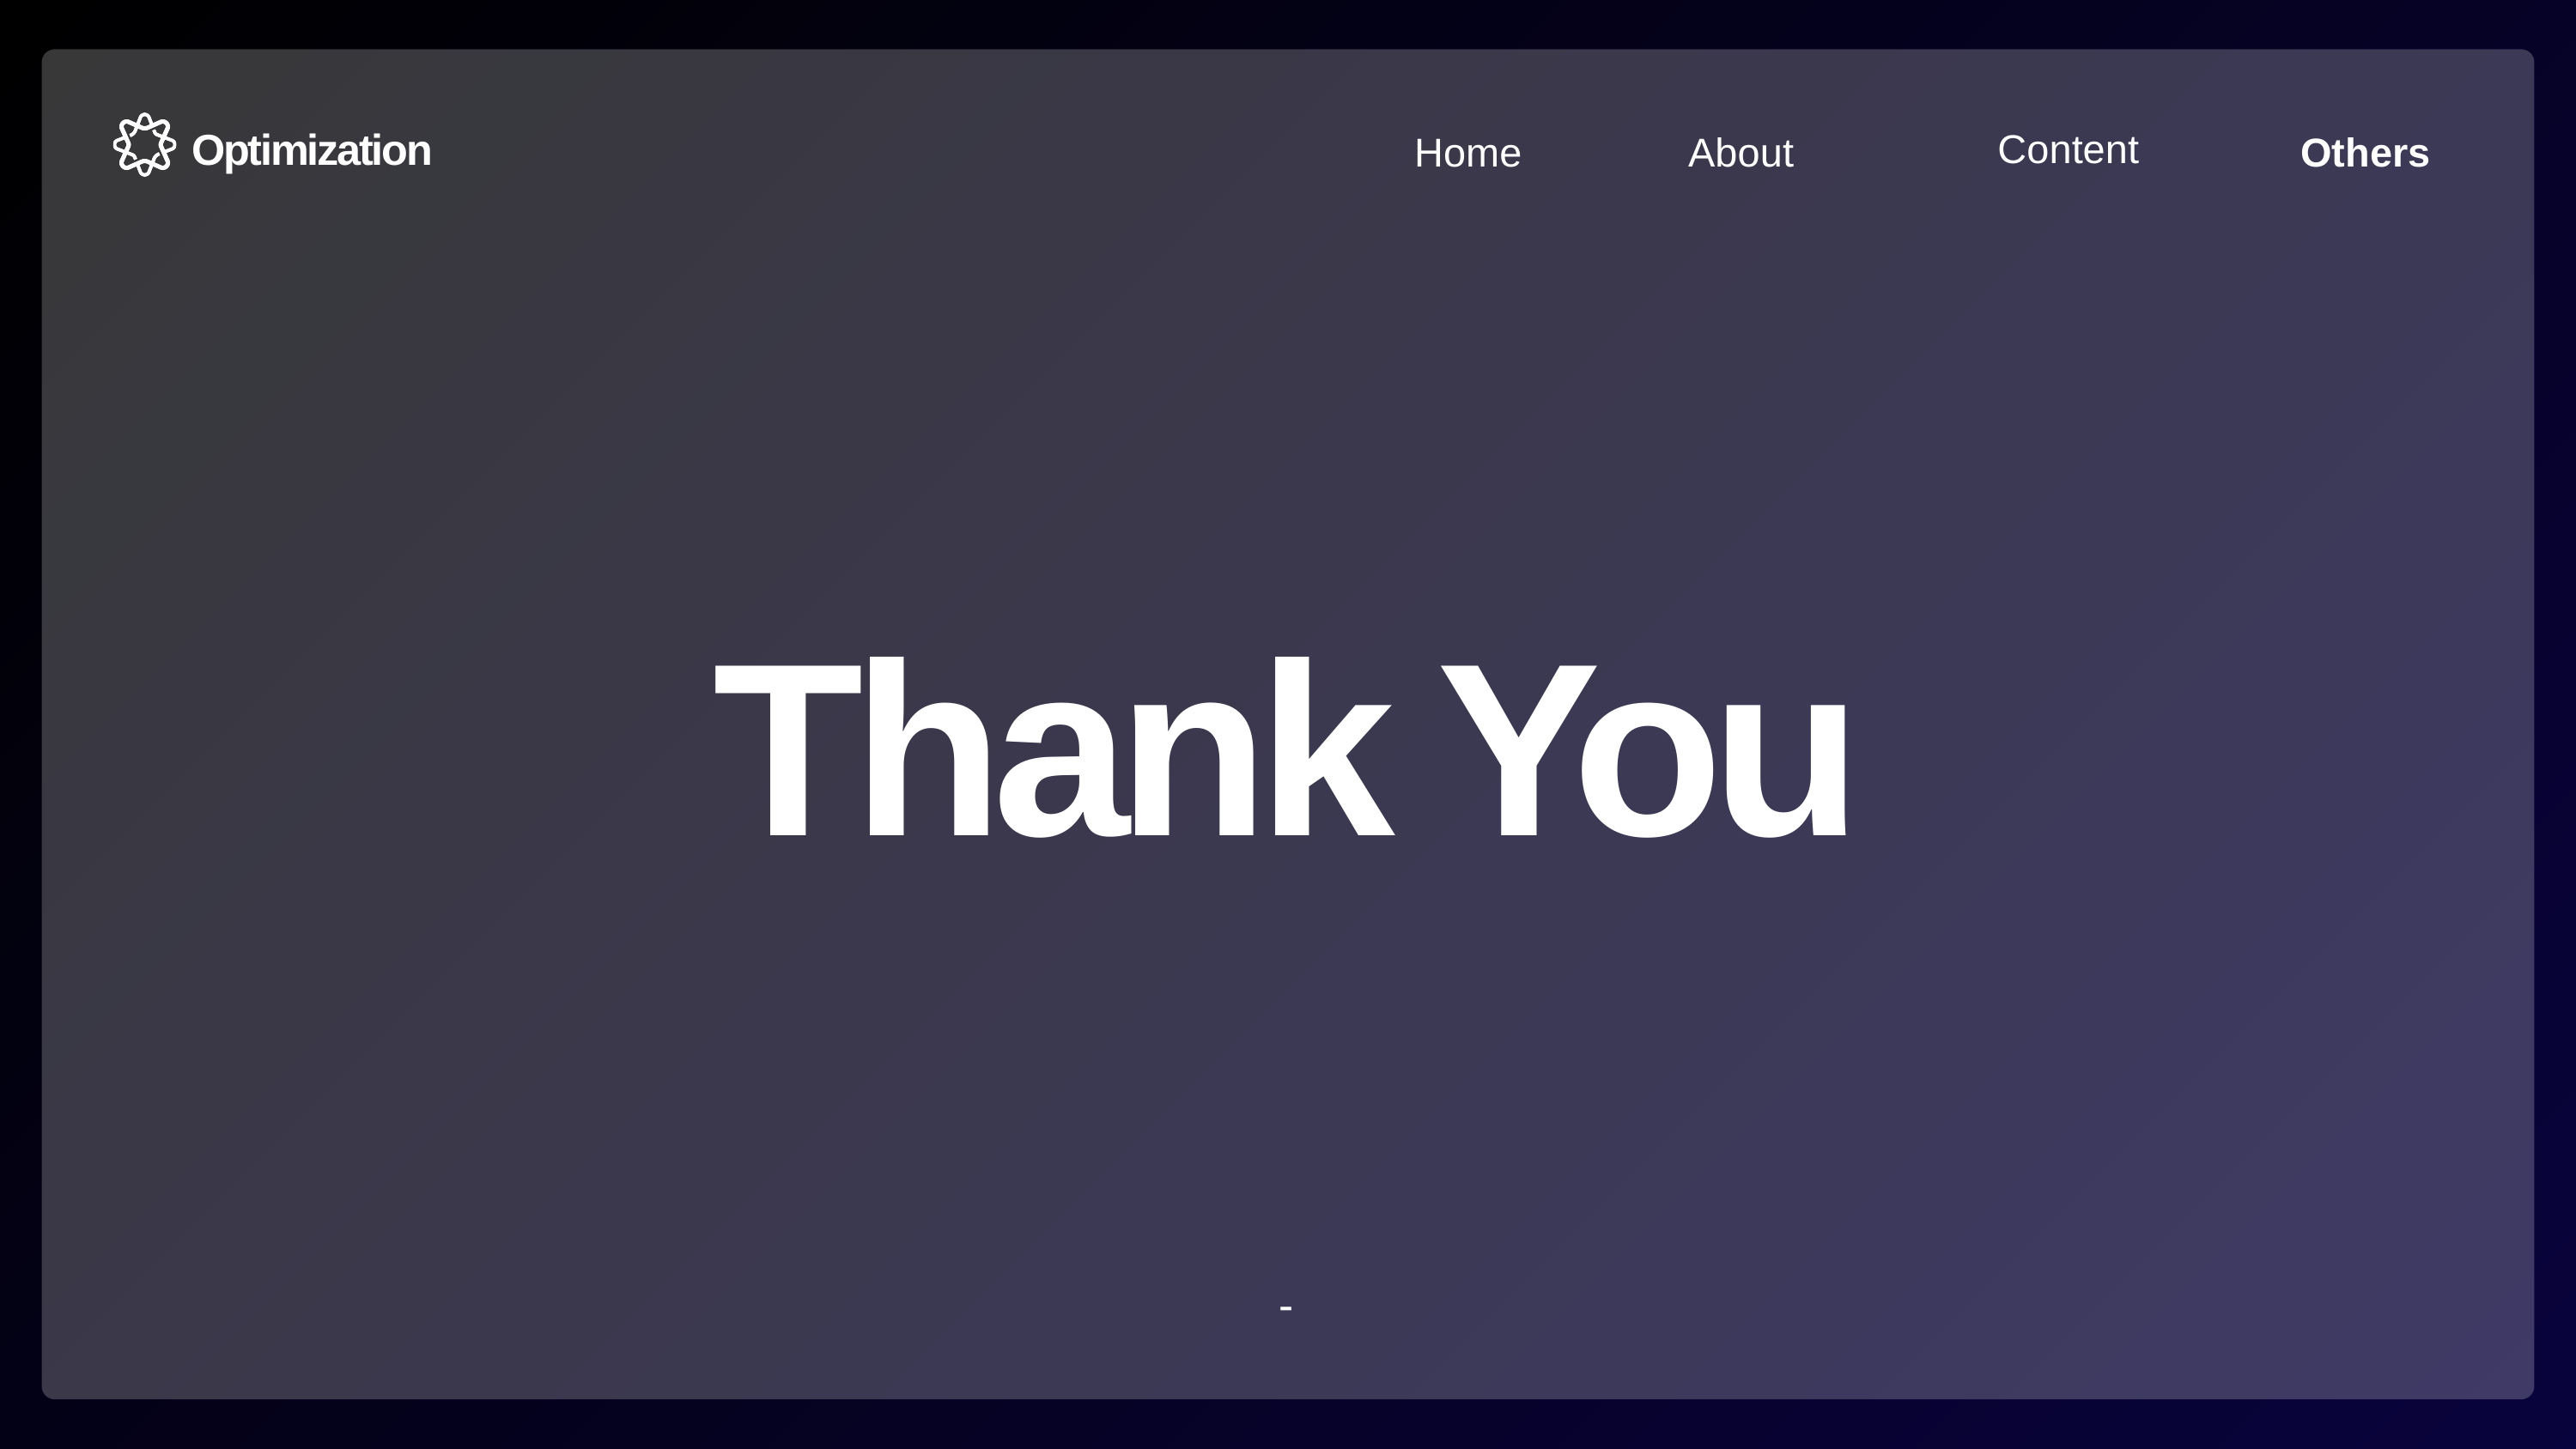

Optimization
Content
Home
Others
About
Thank You
-